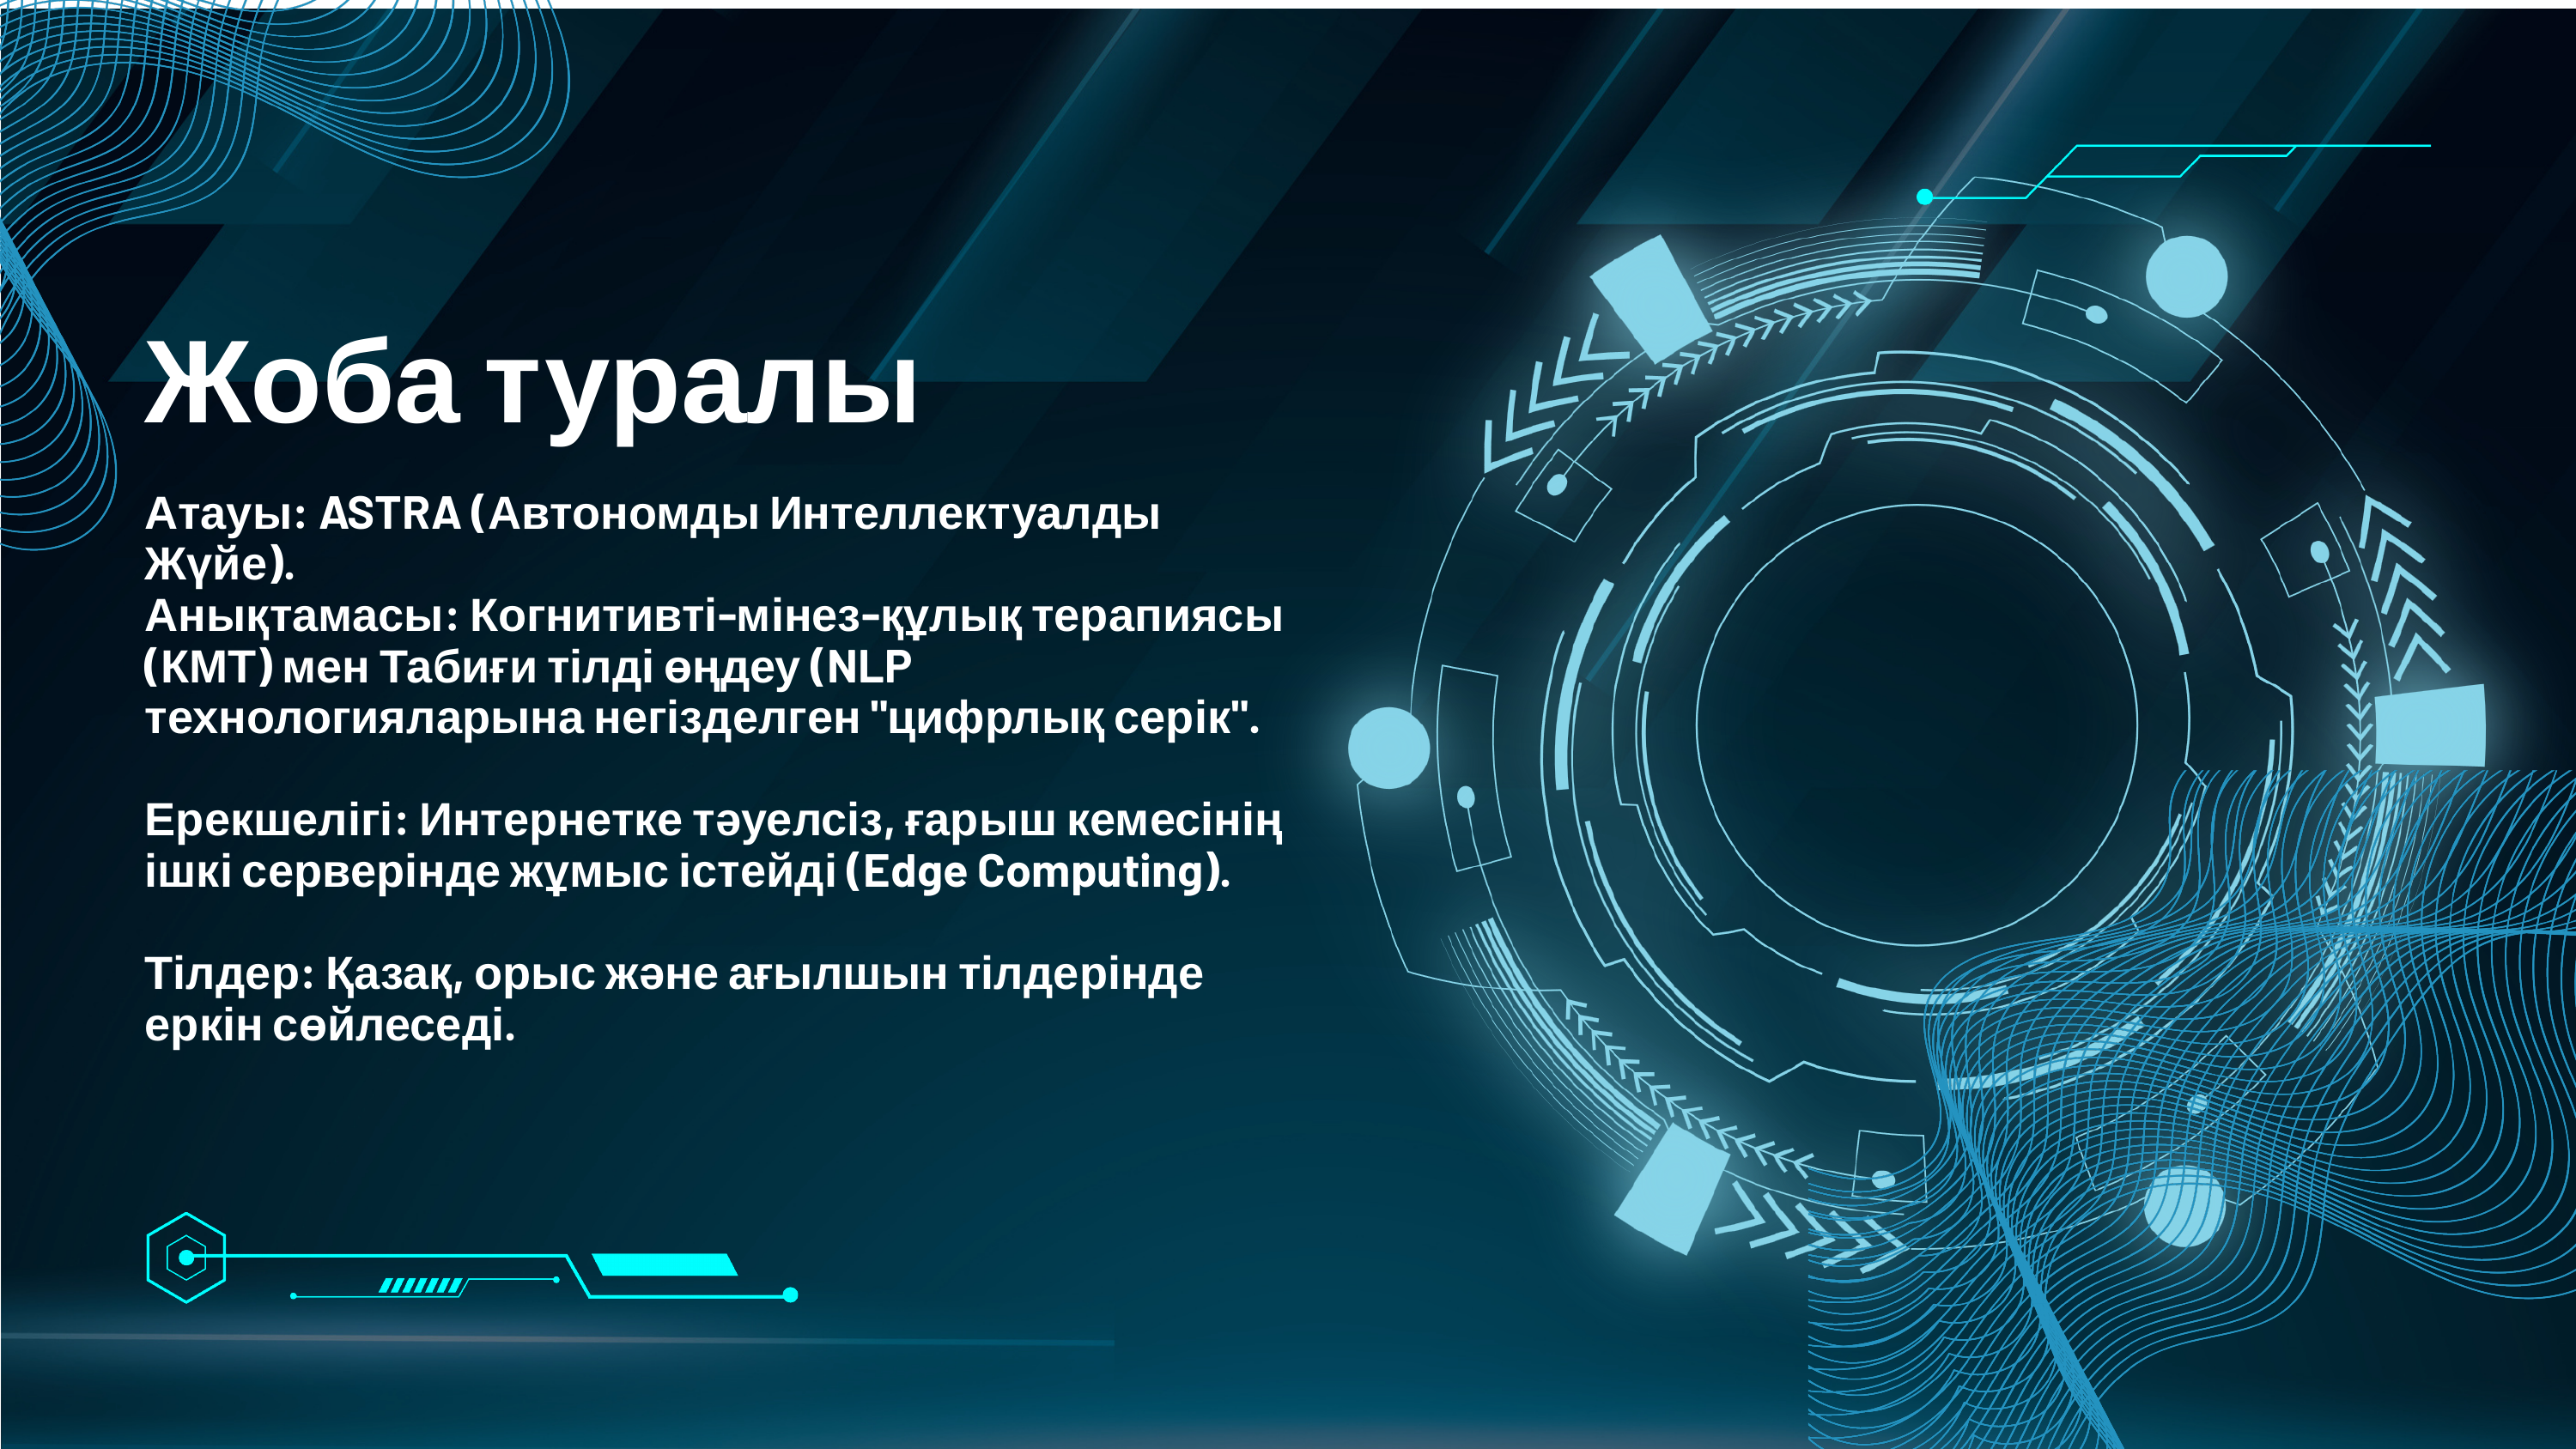

Жоба туралы
Атауы: ASTRA (Автономды Интеллектуалды Жүйе).
Анықтамасы: Когнитивті-мінез-құлық терапиясы (КМТ) мен Табиғи тілді өңдеу (NLP технологияларына негізделген "цифрлық серік".

Ерекшелігі: Интернетке тәуелсіз, ғарыш кемесінің ішкі серверінде жұмыс істейді (Edge Computing).

Тілдер: Қазақ, орыс және ағылшын тілдерінде еркін сөйлеседі.